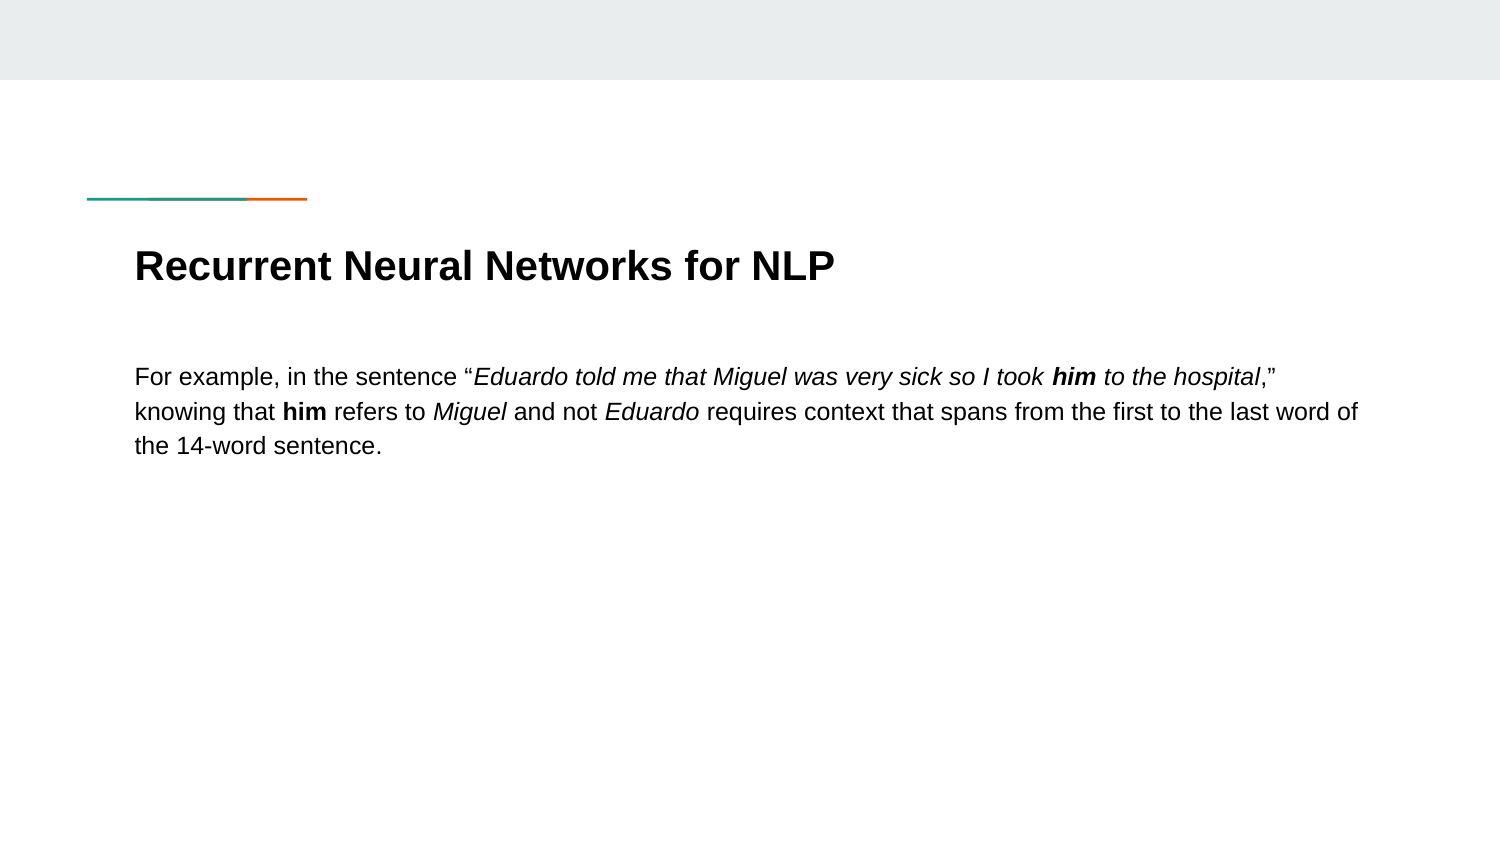

# Recurrent Neural Networks for NLP
For example, in the sentence “Eduardo told me that Miguel was very sick so I took him to the hospital,” knowing that him refers to Miguel and not Eduardo requires context that spans from the first to the last word of the 14-word sentence.